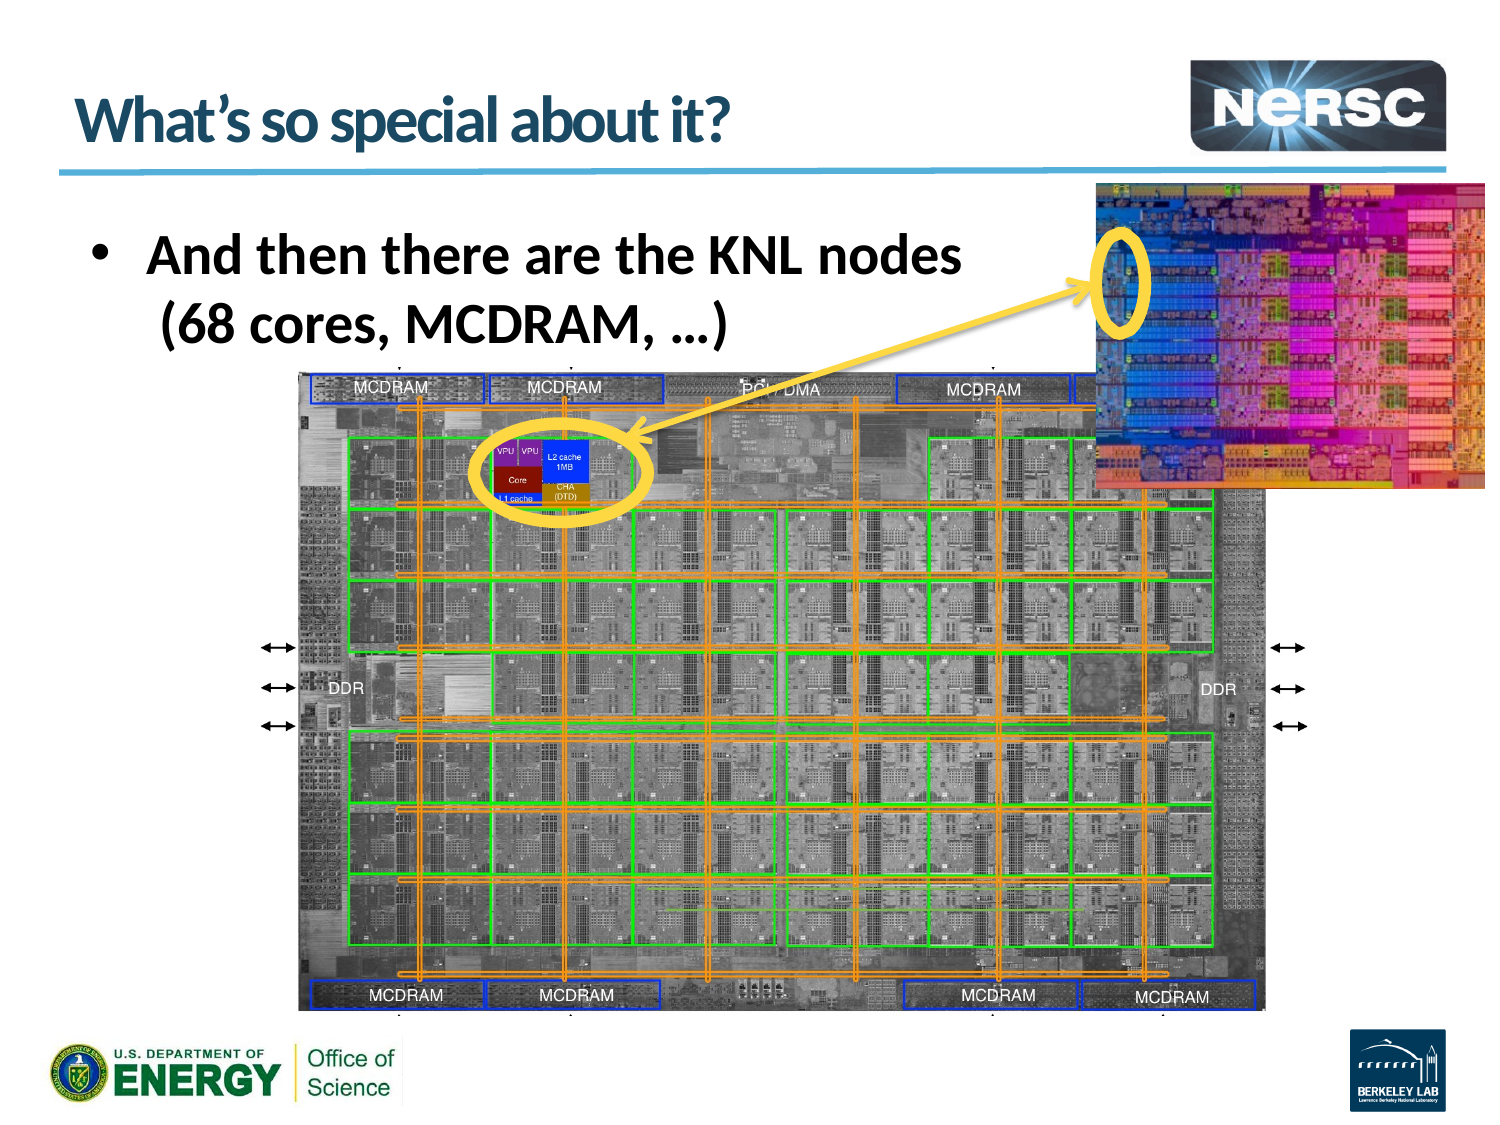

# What’s so special about it?

And then there are the KNL nodes  (68 cores, MCDRAM, …)